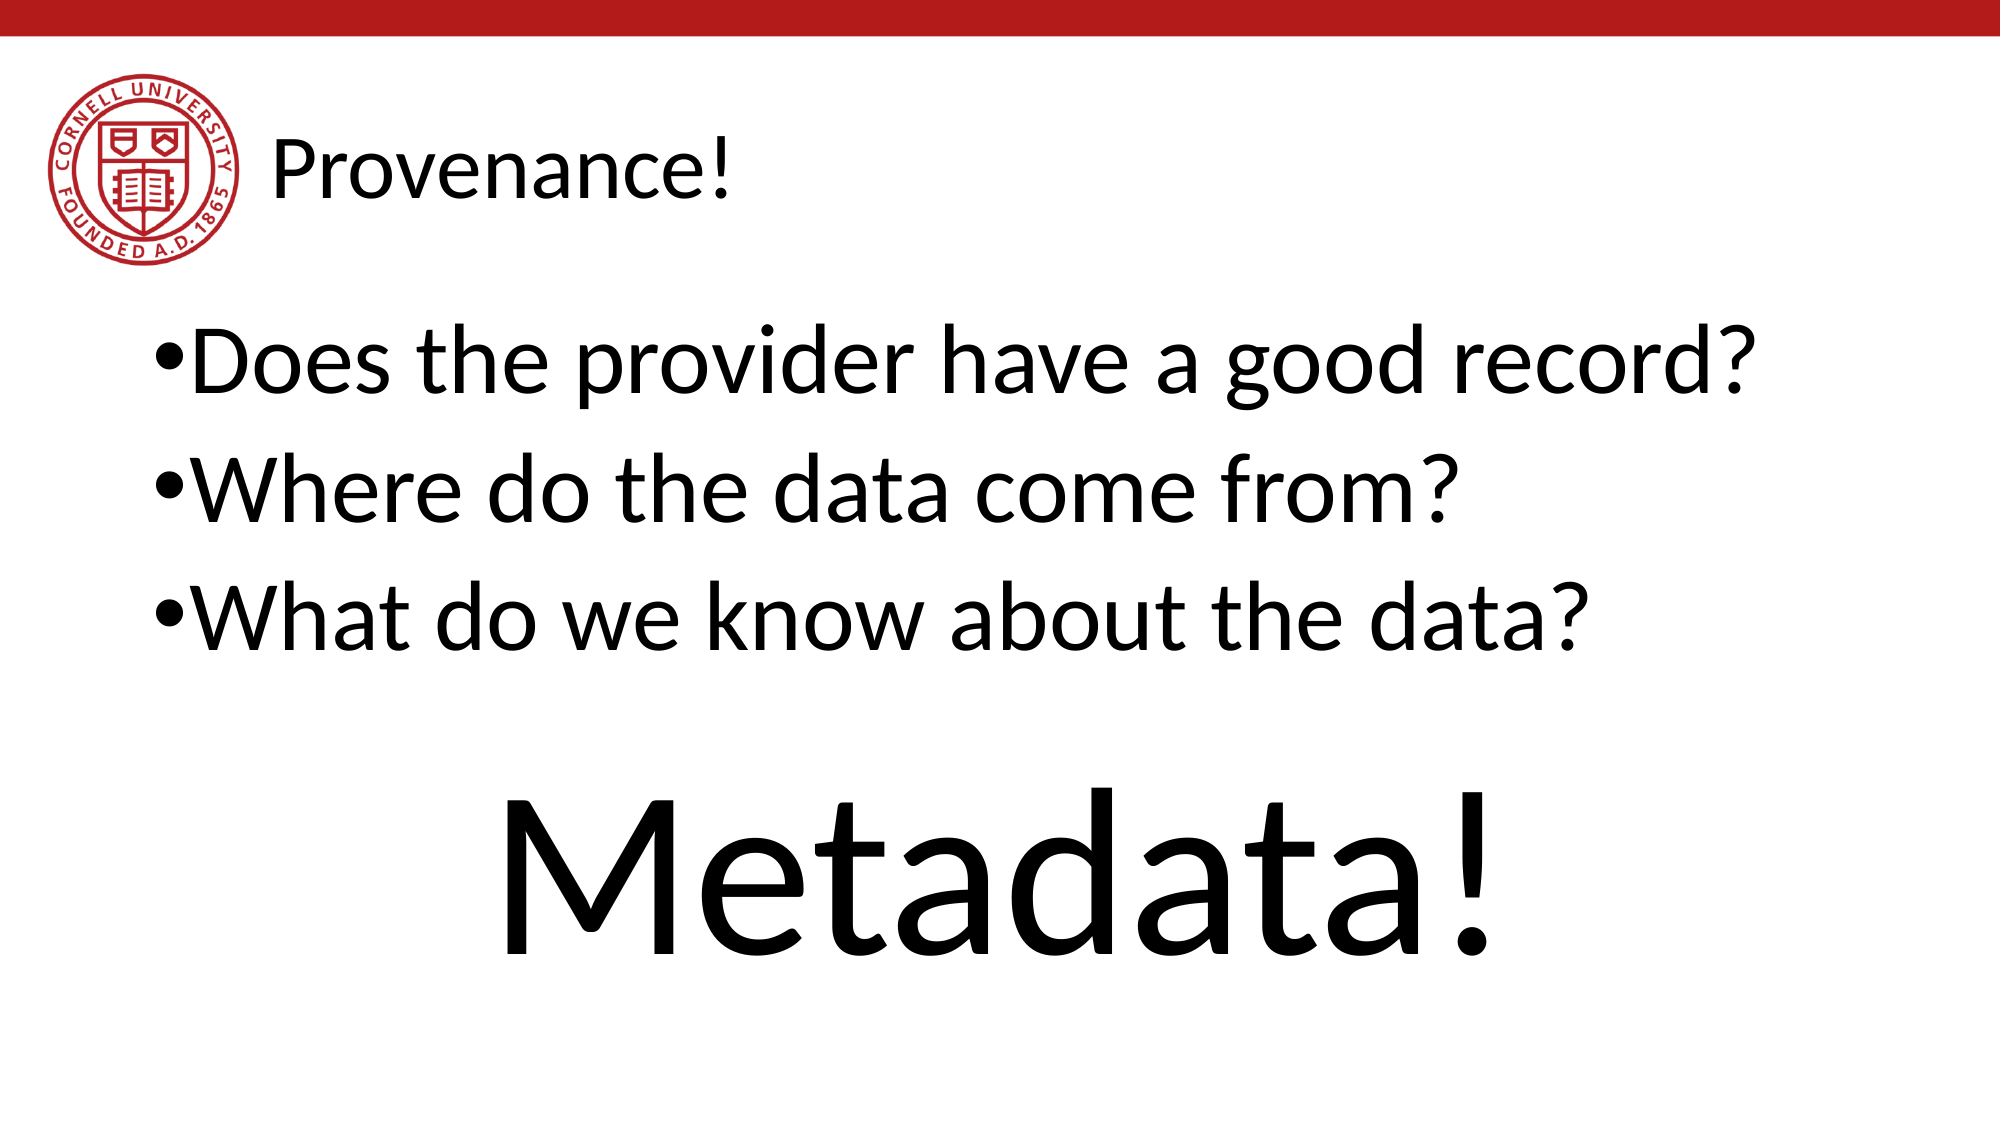

# Provenance!
Does the provider have a good record?
Where do the data come from?
What do we know about the data?
Metadata!